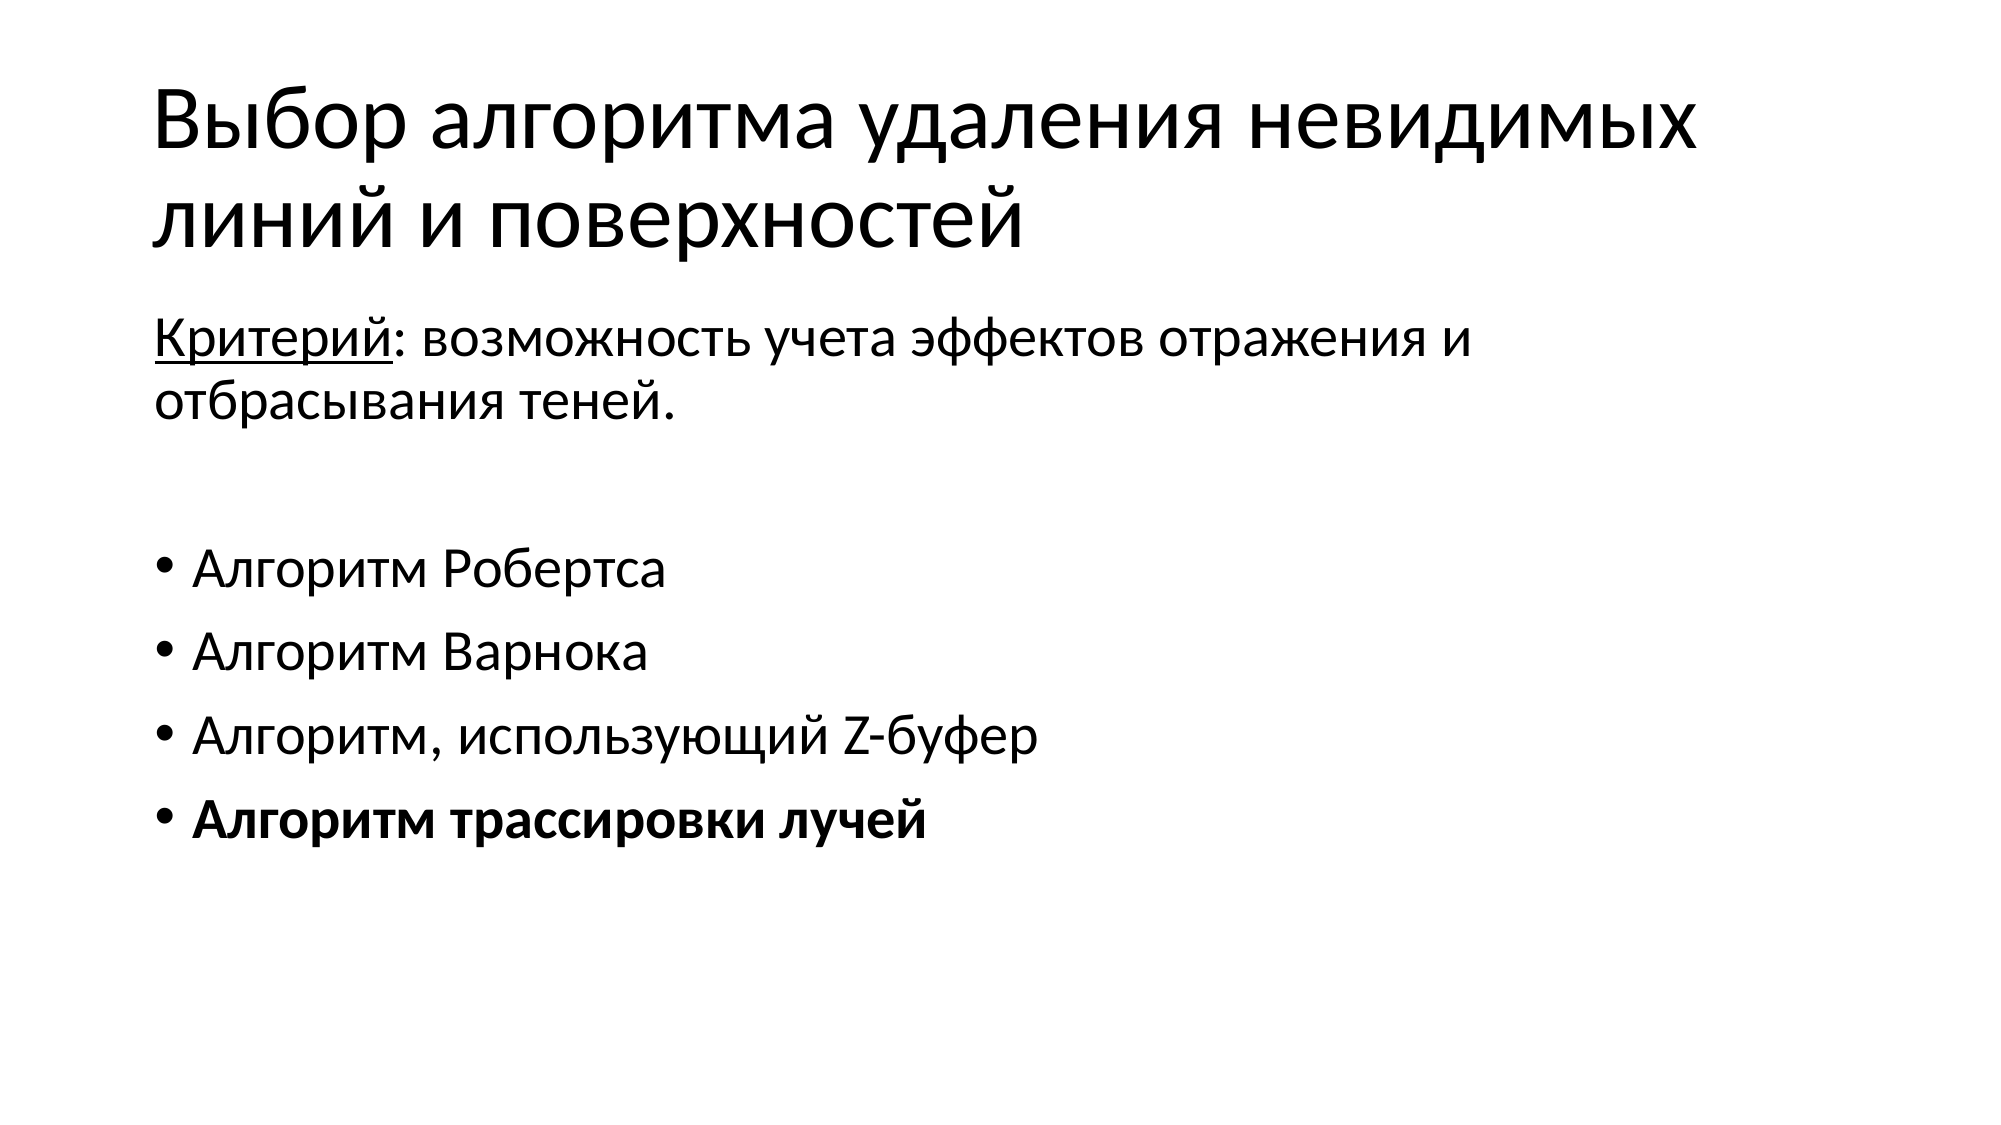

# Выбор алгоритма удаления невидимых линий и поверхностей
Критерий: возможность учета эффектов отражения и отбрасывания теней.

Алгоритм Робертса
Алгоритм Варнока
Алгоритм, использующий Z-буфер
Алгоритм трассировки лучей